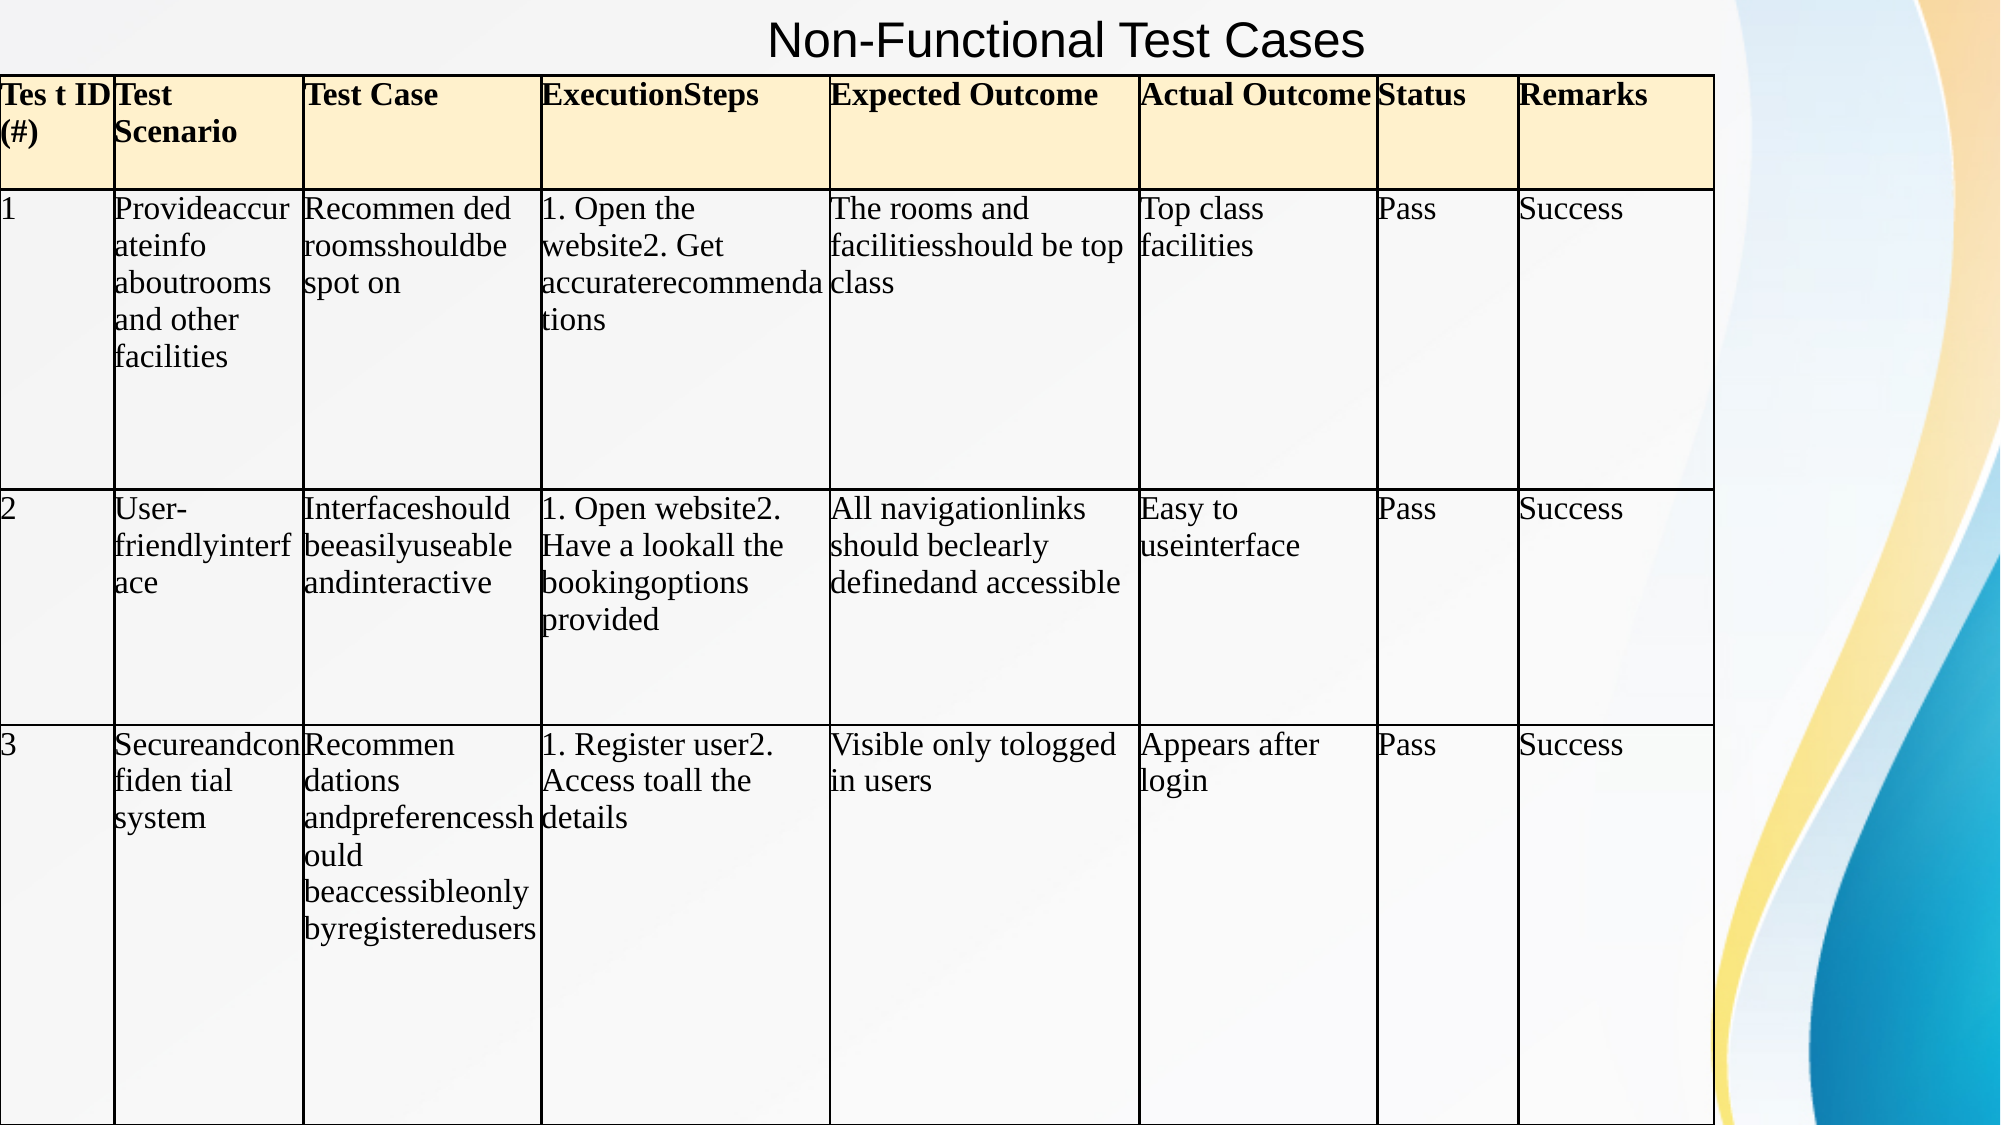

Non-Functional Test Cases
| Tes t ID (#) | Test Scenario | Test Case | ExecutionSteps | Expected Outcome | Actual Outcome | Status | Remarks |
| --- | --- | --- | --- | --- | --- | --- | --- |
| 1 | Provideaccurateinfo aboutrooms and other facilities | Recommen ded roomsshouldbe spot on | 1. Open the website2. Get accuraterecommendations | The rooms and facilitiesshould be top class | Top class facilities | Pass | Success |
| 2 | User-friendlyinterface | Interfaceshould beeasilyuseable andinteractive | 1. Open website2. Have a lookall the bookingoptions provided | All navigationlinks should beclearly definedand accessible | Easy to useinterface | Pass | Success |
| 3 | Secureandconfiden tial system | Recommen dations andpreferencesshould beaccessibleonly byregisteredusers | 1. Register user2. Access toall the details | Visible only tologged in users | Appears after login | Pass | Success |